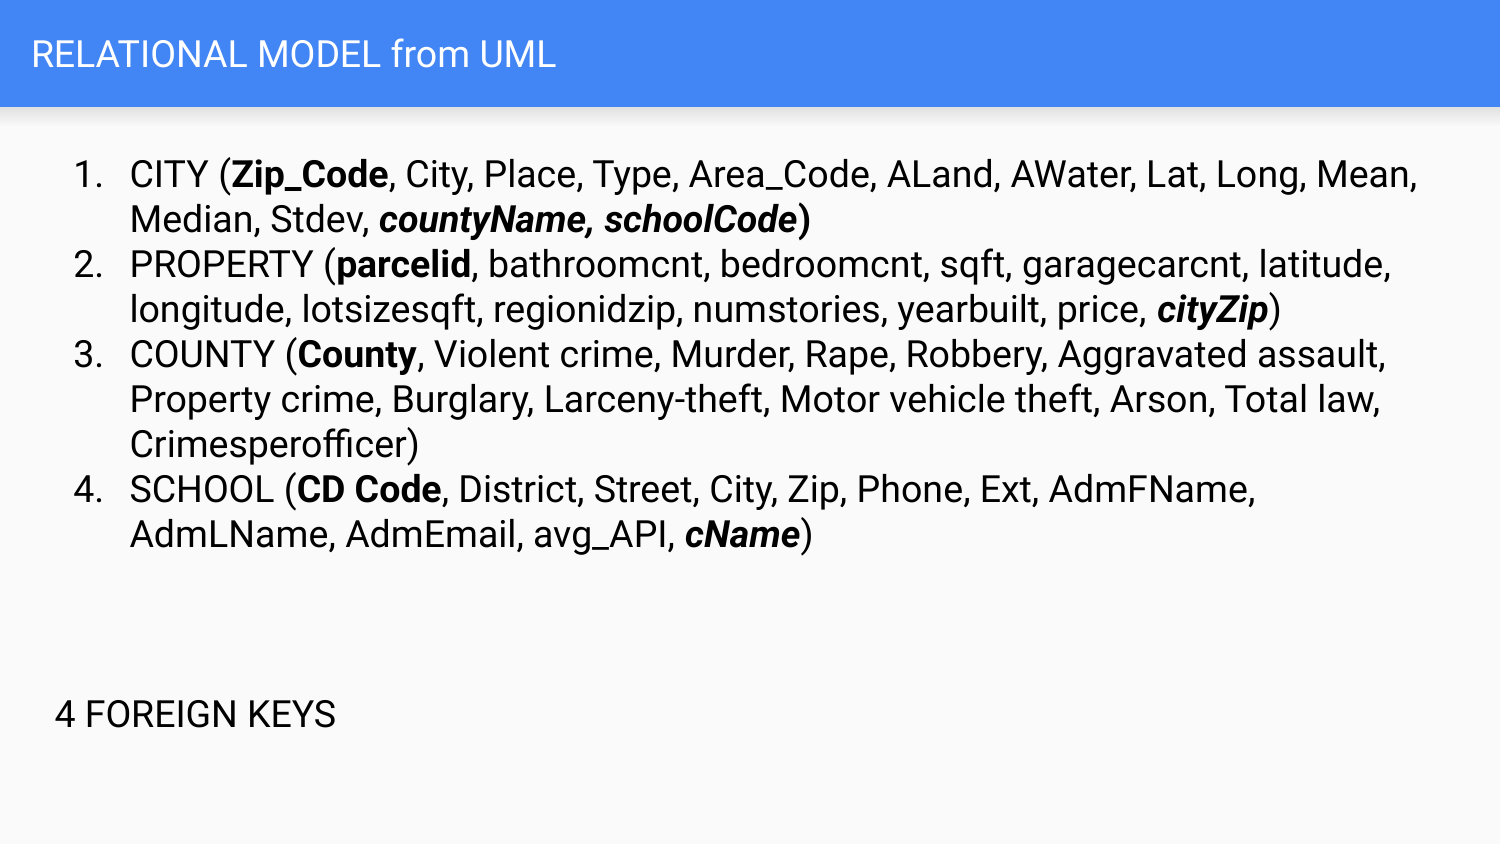

# RELATIONAL MODEL from UML
CITY (Zip_Code, City, Place, Type, Area_Code, ALand, AWater, Lat, Long, Mean, Median, Stdev, countyName, schoolCode)
PROPERTY (parcelid, bathroomcnt, bedroomcnt, sqft, garagecarcnt, latitude, longitude, lotsizesqft, regionidzip, numstories, yearbuilt, price, cityZip)
COUNTY (County, Violent crime, Murder, Rape, Robbery, Aggravated assault, Property crime, Burglary, Larceny-theft, Motor vehicle theft, Arson, Total law, Crimesperofficer)
SCHOOL (CD Code, District, Street, City, Zip, Phone, Ext, AdmFName, AdmLName, AdmEmail, avg_API, cName)

4 FOREIGN KEYS